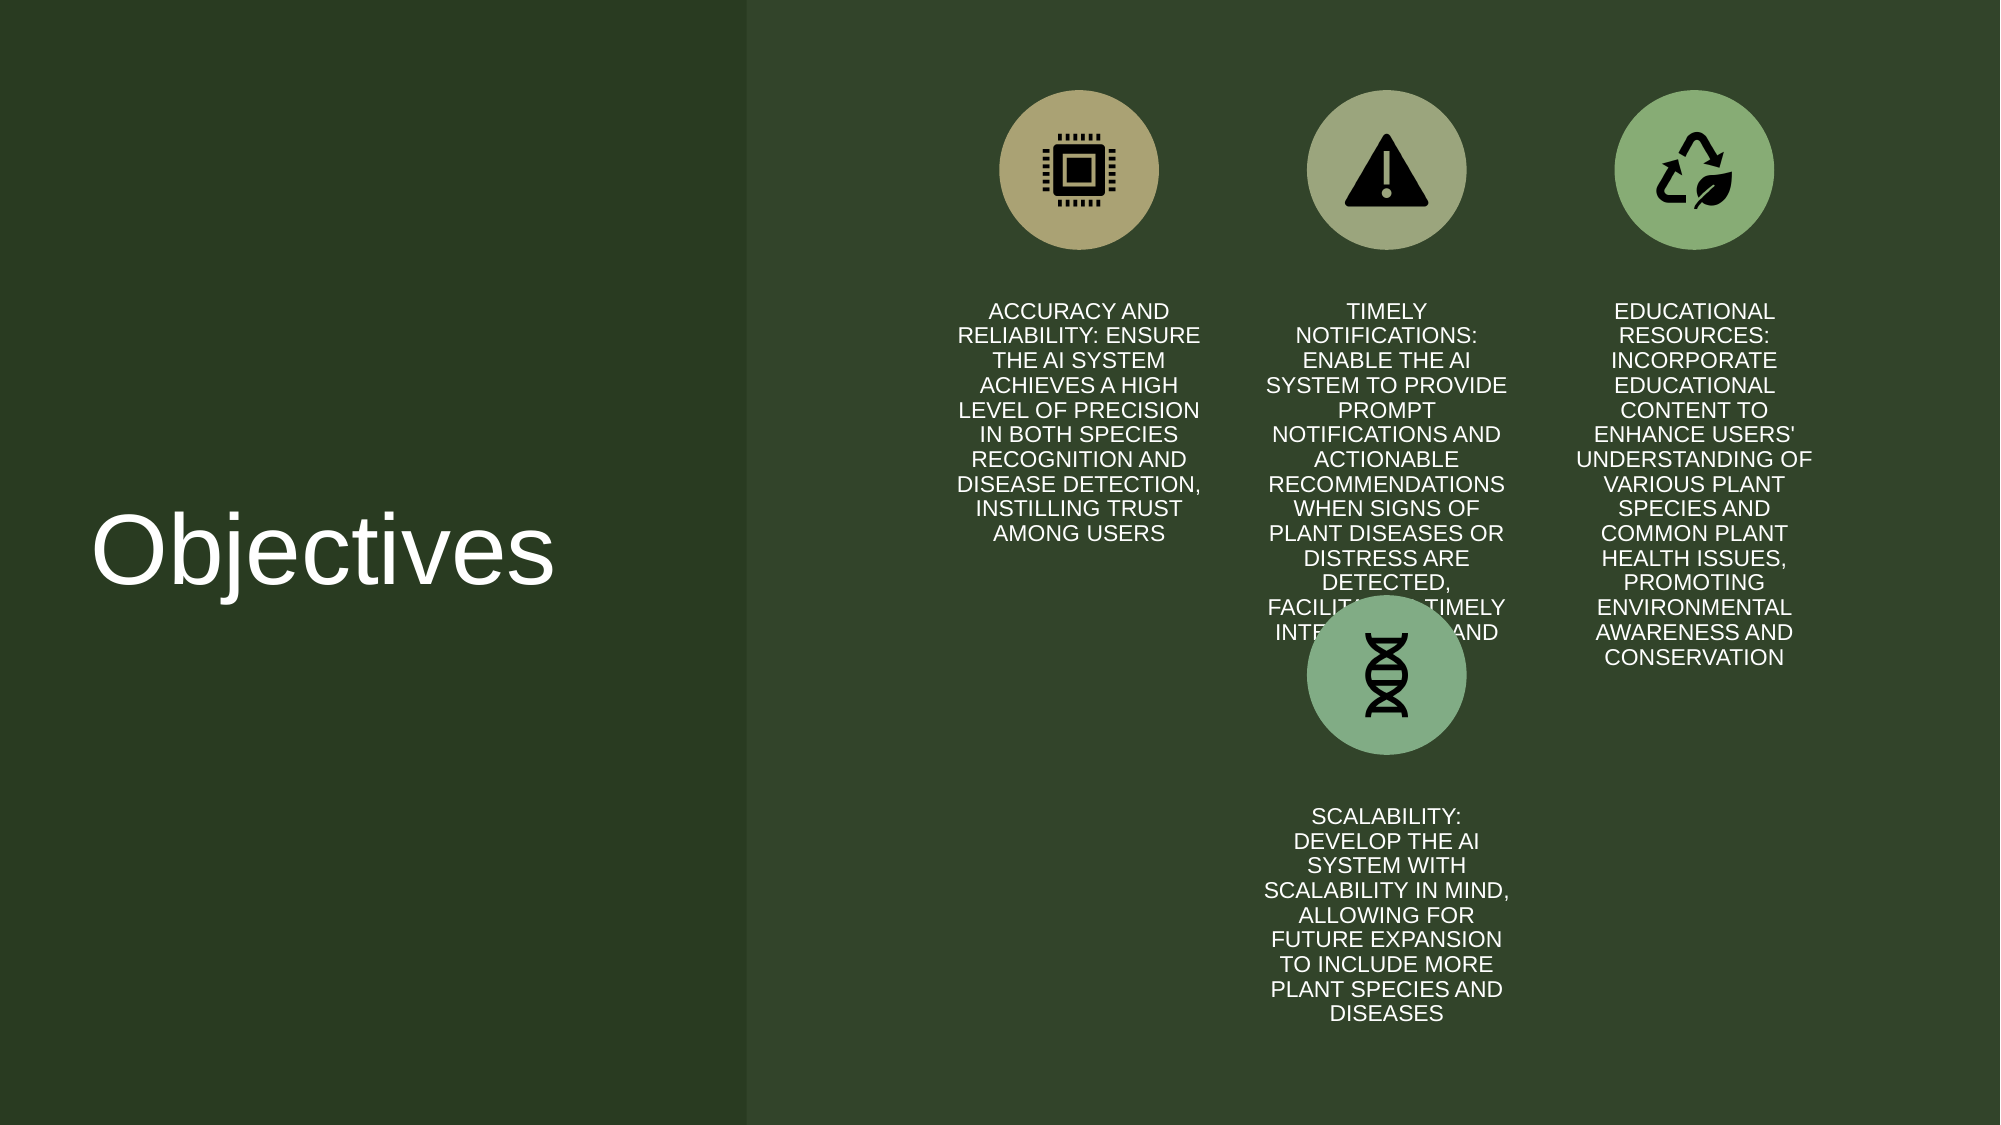

# Objectives
Accuracy and Reliability: Ensure the AI system achieves a high level of precision in both species recognition and disease detection, instilling trust among users
Timely Notifications: Enable the AI system to provide prompt notifications and actionable recommendations when signs of plant diseases or distress are detected, facilitating timely intervention and care
Educational Resources: Incorporate educational content to enhance users' understanding of various plant species and common plant health issues, promoting environmental awareness and conservation
Scalability: Develop the AI system with scalability in mind, allowing for future expansion to include more plant species and diseases